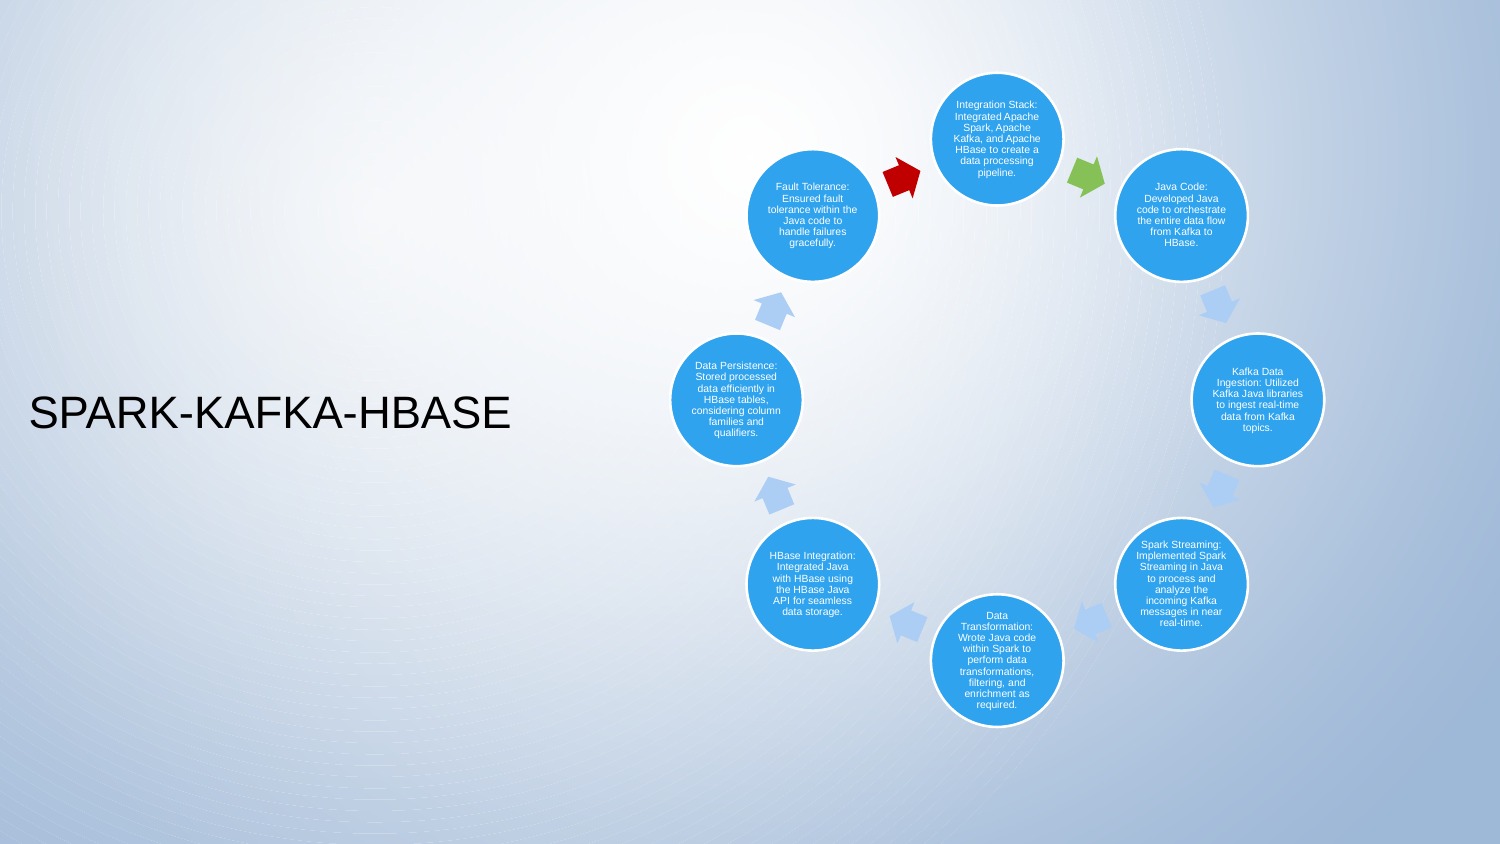

Integration Stack: Integrated Apache Spark, Apache Kafka, and Apache HBase to create a data processing pipeline.

Java Code: Developed Java code to orchestrate the entire data flow from Kafka to HBase.

Kafka Data Ingestion: Utilized Kafka Java libraries to ingest real-time data from Kafka topics.

Spark Streaming: Implemented Spark Streaming in Java to process and analyze the incoming Kafka messages in near real-time.

Data Transformation: Wrote Java code within Spark to perform data transformations, filtering, and enrichment as required.

HBase Integration: Integrated Java with HBase using the HBase Java API for seamless data storage.

Data Persistence: Stored processed data efficiently in HBase tables, considering column families and qualifiers.

Fault Tolerance: Ensured fault tolerance within the Java code to handle failures gracefully.

# SPARK-KAFKA-HBASE